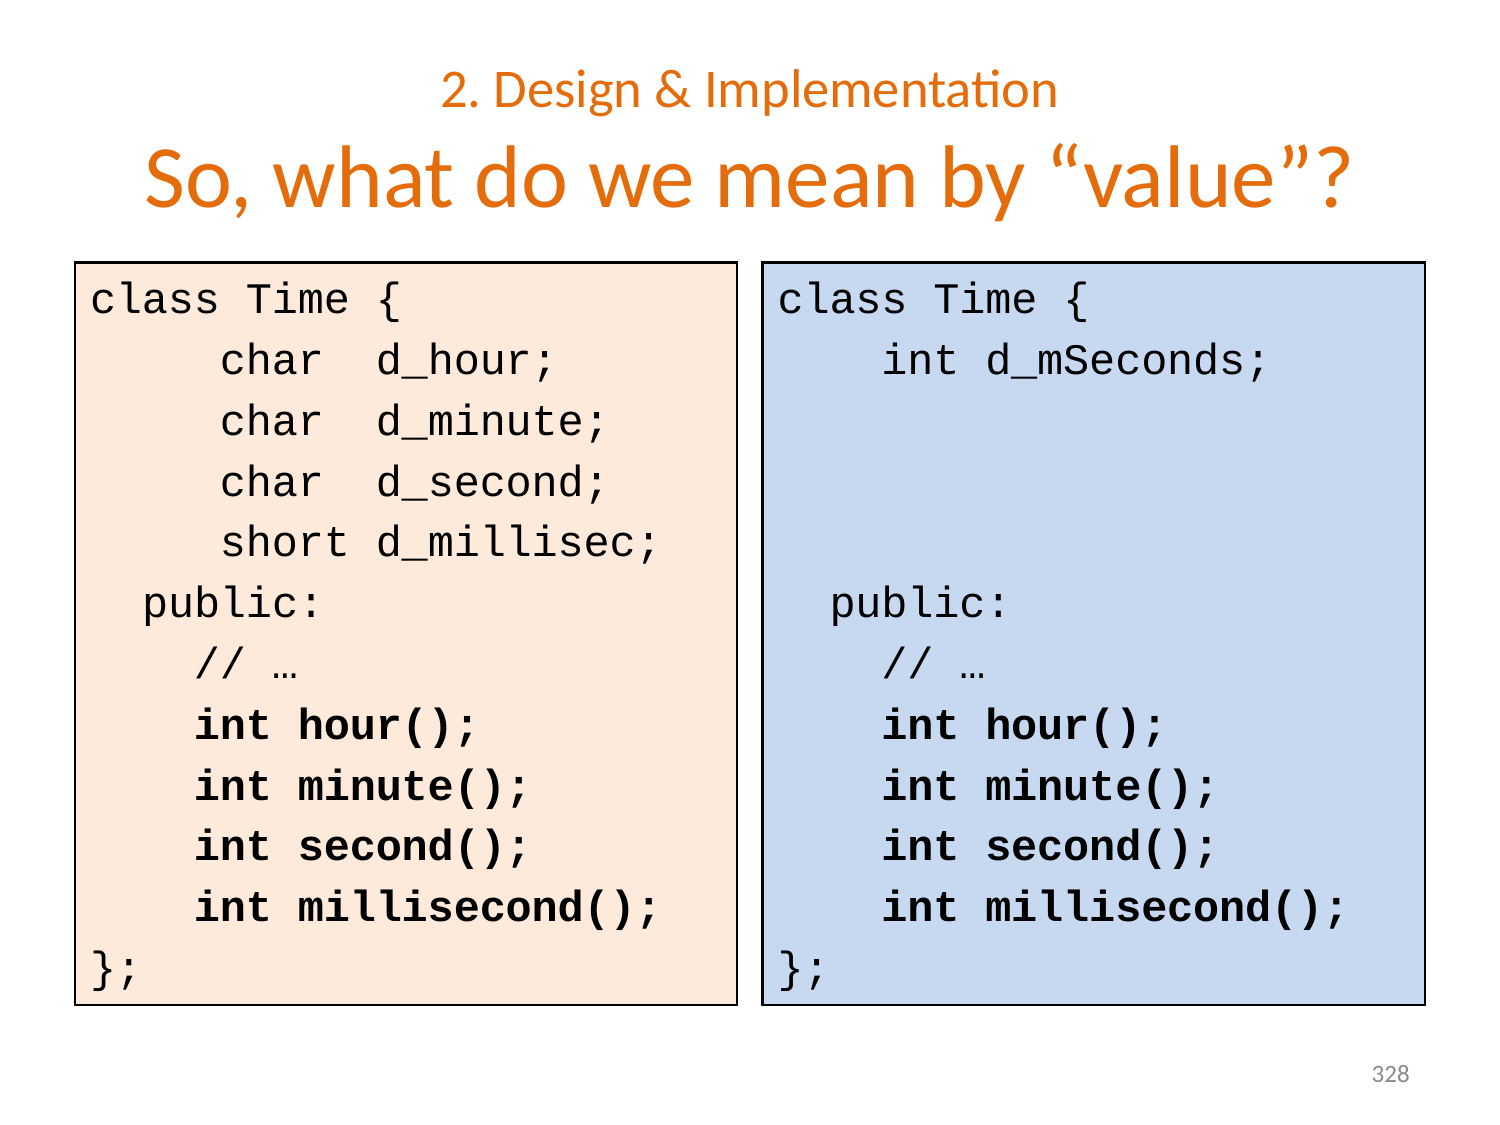

# 2. Design & Implementation So, what do we mean by “value”?
class Time {
     char  d_hour;
     char  d_minute;
     char  d_second;
     short d_millisec;
  public:
    // …
    int hour();
    int minute();
    int second();
    int millisecond();
};

class Time {
    int d_mSeconds;

  public:
    // …
    int hour();
    int minute();
    int second();
    int millisecond();
};

328